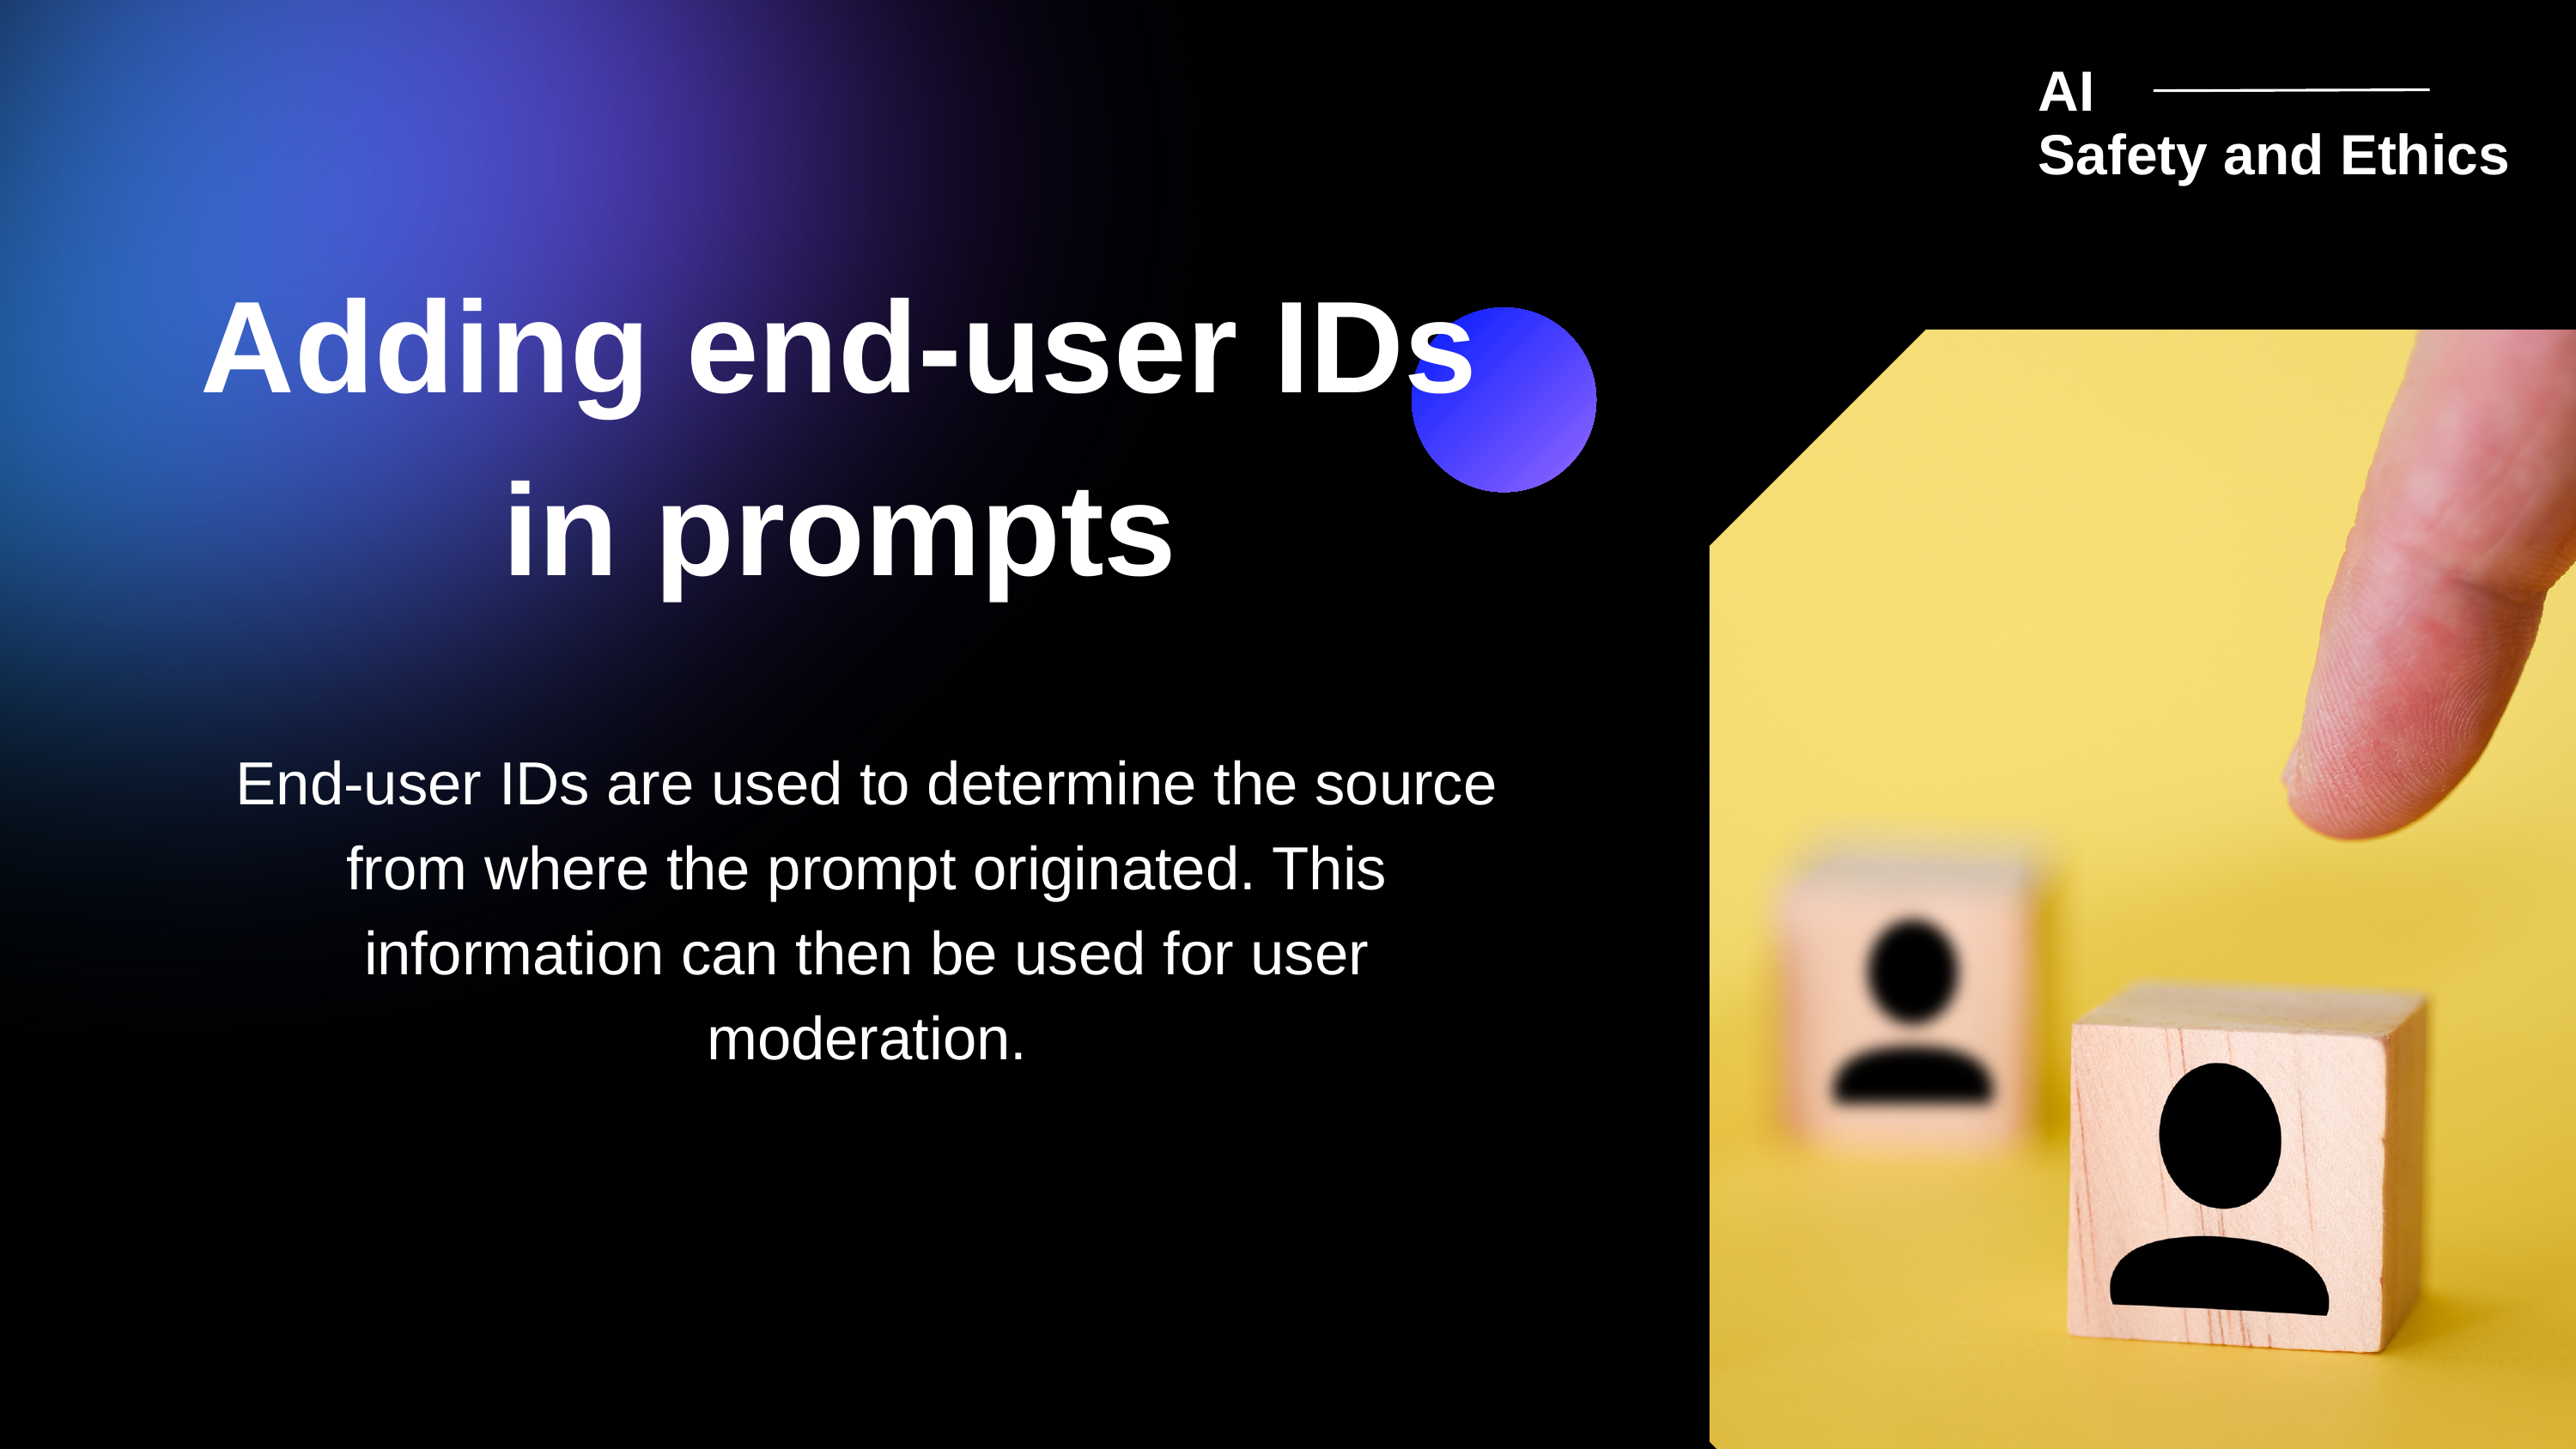

AI                      Safety and Ethics

Adding end-user IDs in prompts

End-user IDs are used to determine the source from where the prompt originated. This information can then be used for user moderation.